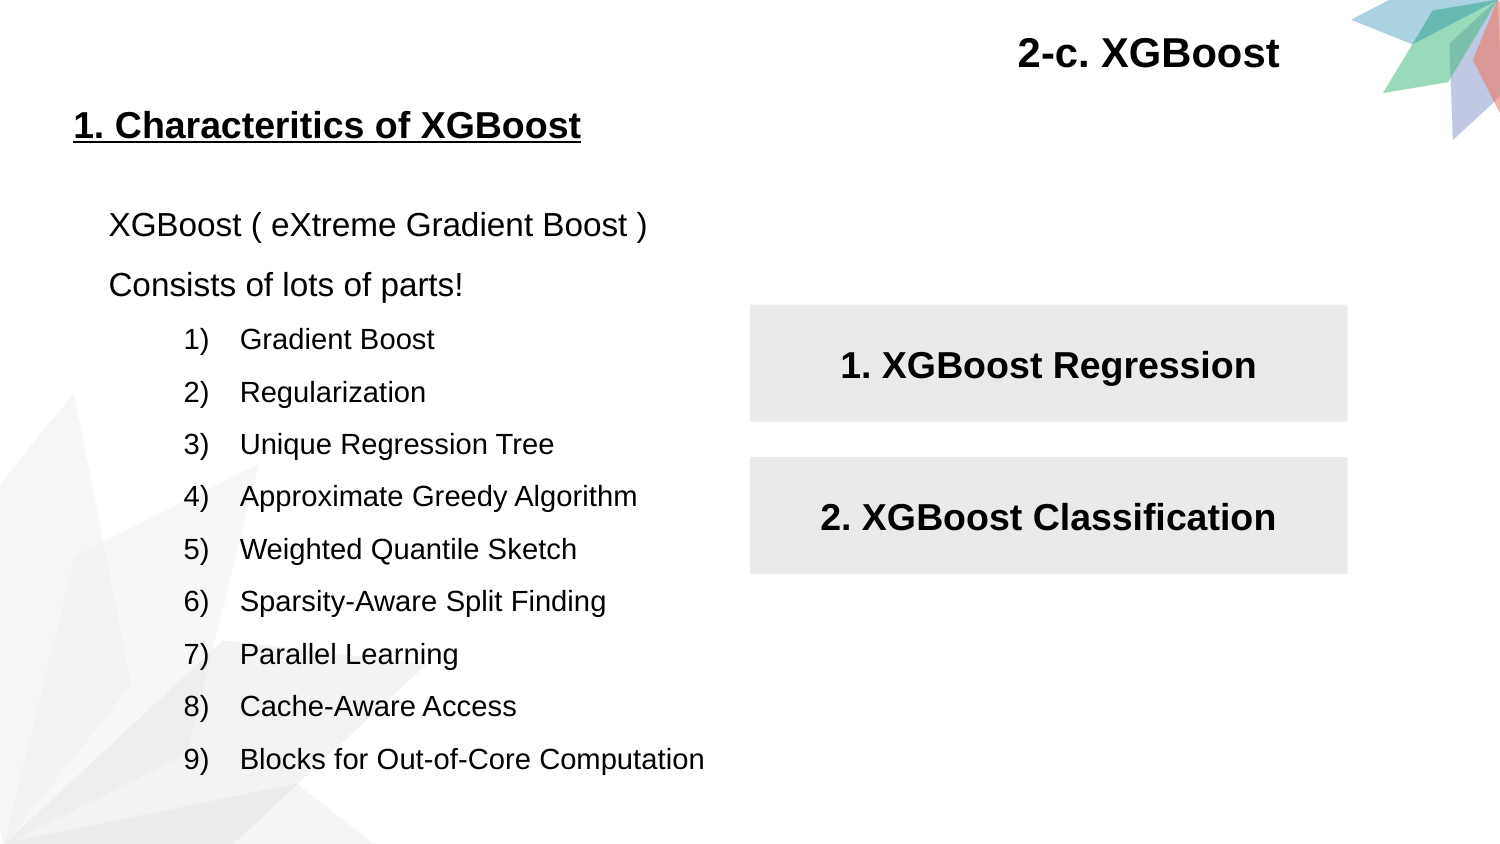

2-c. XGBoost
1. Characteritics of XGBoost
XGBoost ( eXtreme Gradient Boost )
Consists of lots of parts!
Gradient Boost
Regularization
Unique Regression Tree
Approximate Greedy Algorithm
Weighted Quantile Sketch
Sparsity-Aware Split Finding
Parallel Learning
Cache-Aware Access
Blocks for Out-of-Core Computation
1. XGBoost Regression
2. XGBoost Classification